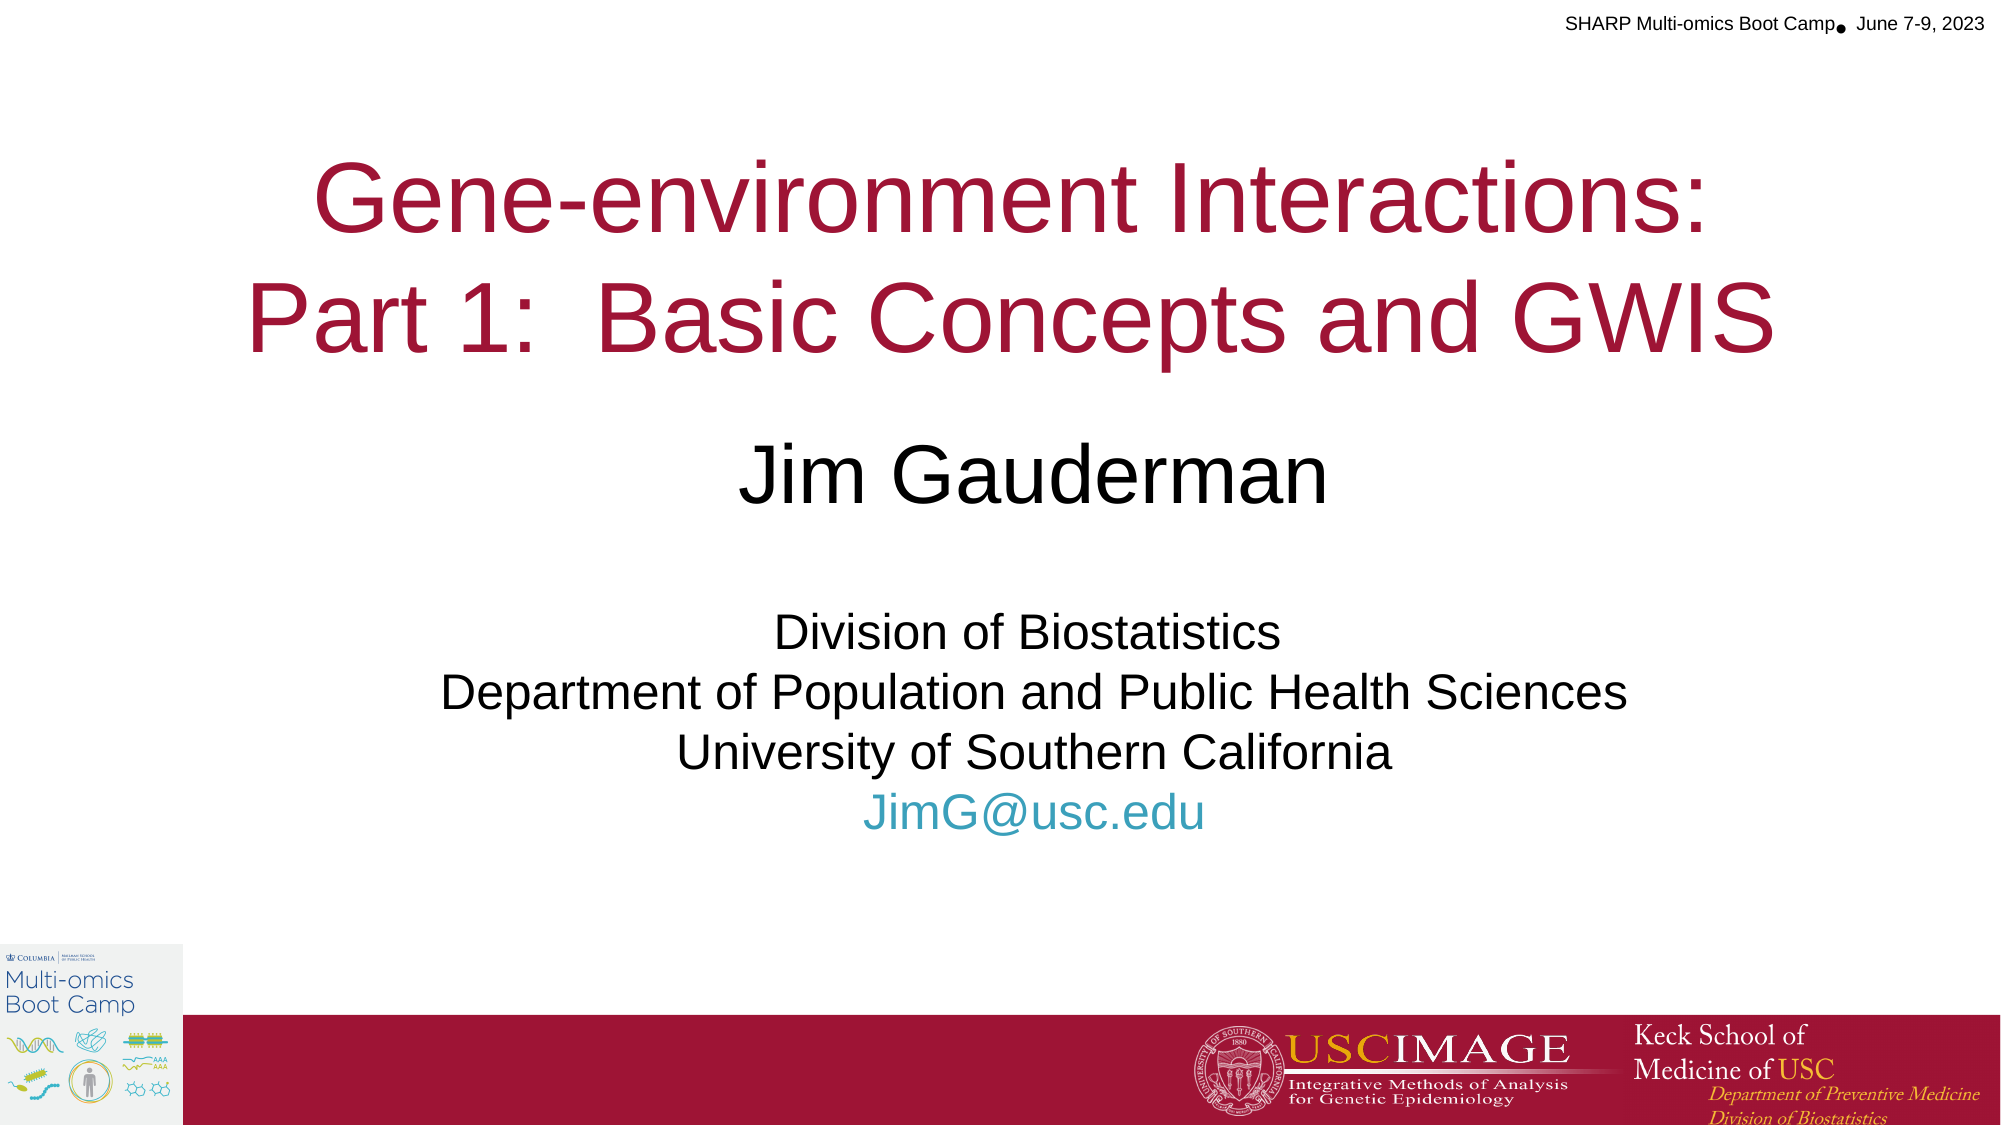

# Gene-environment Interactions: Part 1:  Basic Concepts and GWIS
Jim Gauderman

Division of Biostatistics
Department of Population and Public Health Sciences
University of Southern California
JimG@usc.edu